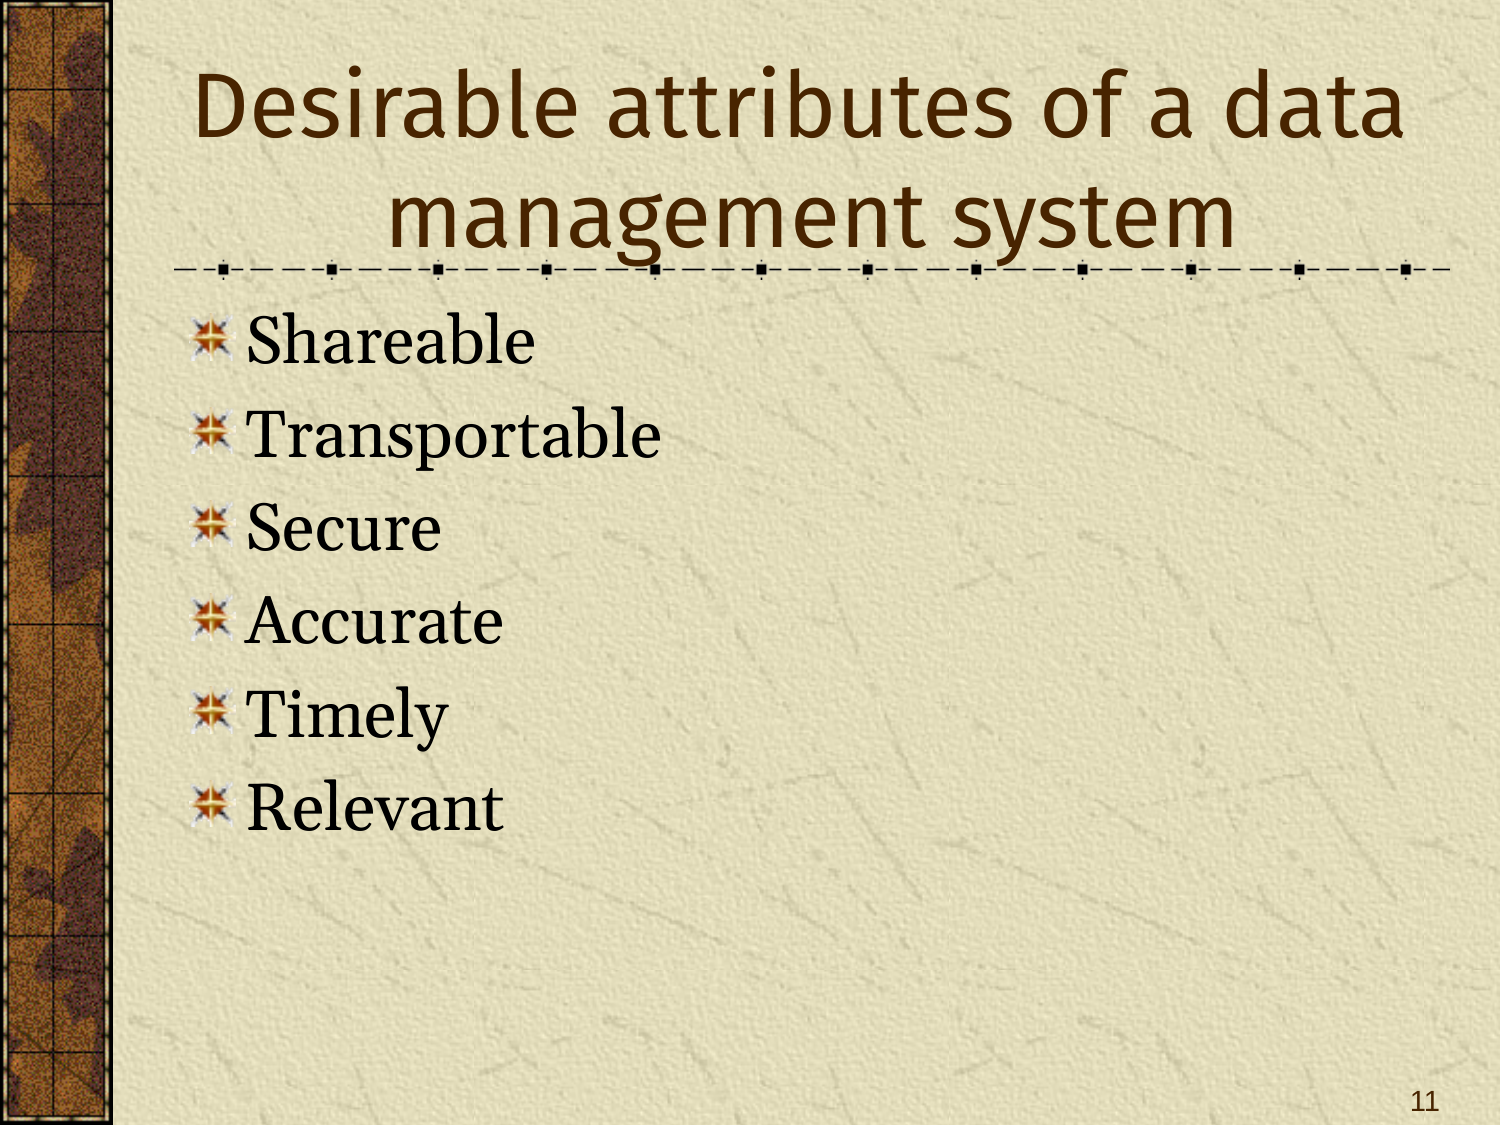

# Desirable attributes of a data management system
Shareable
Transportable
Secure
Accurate
Timely
Relevant
11